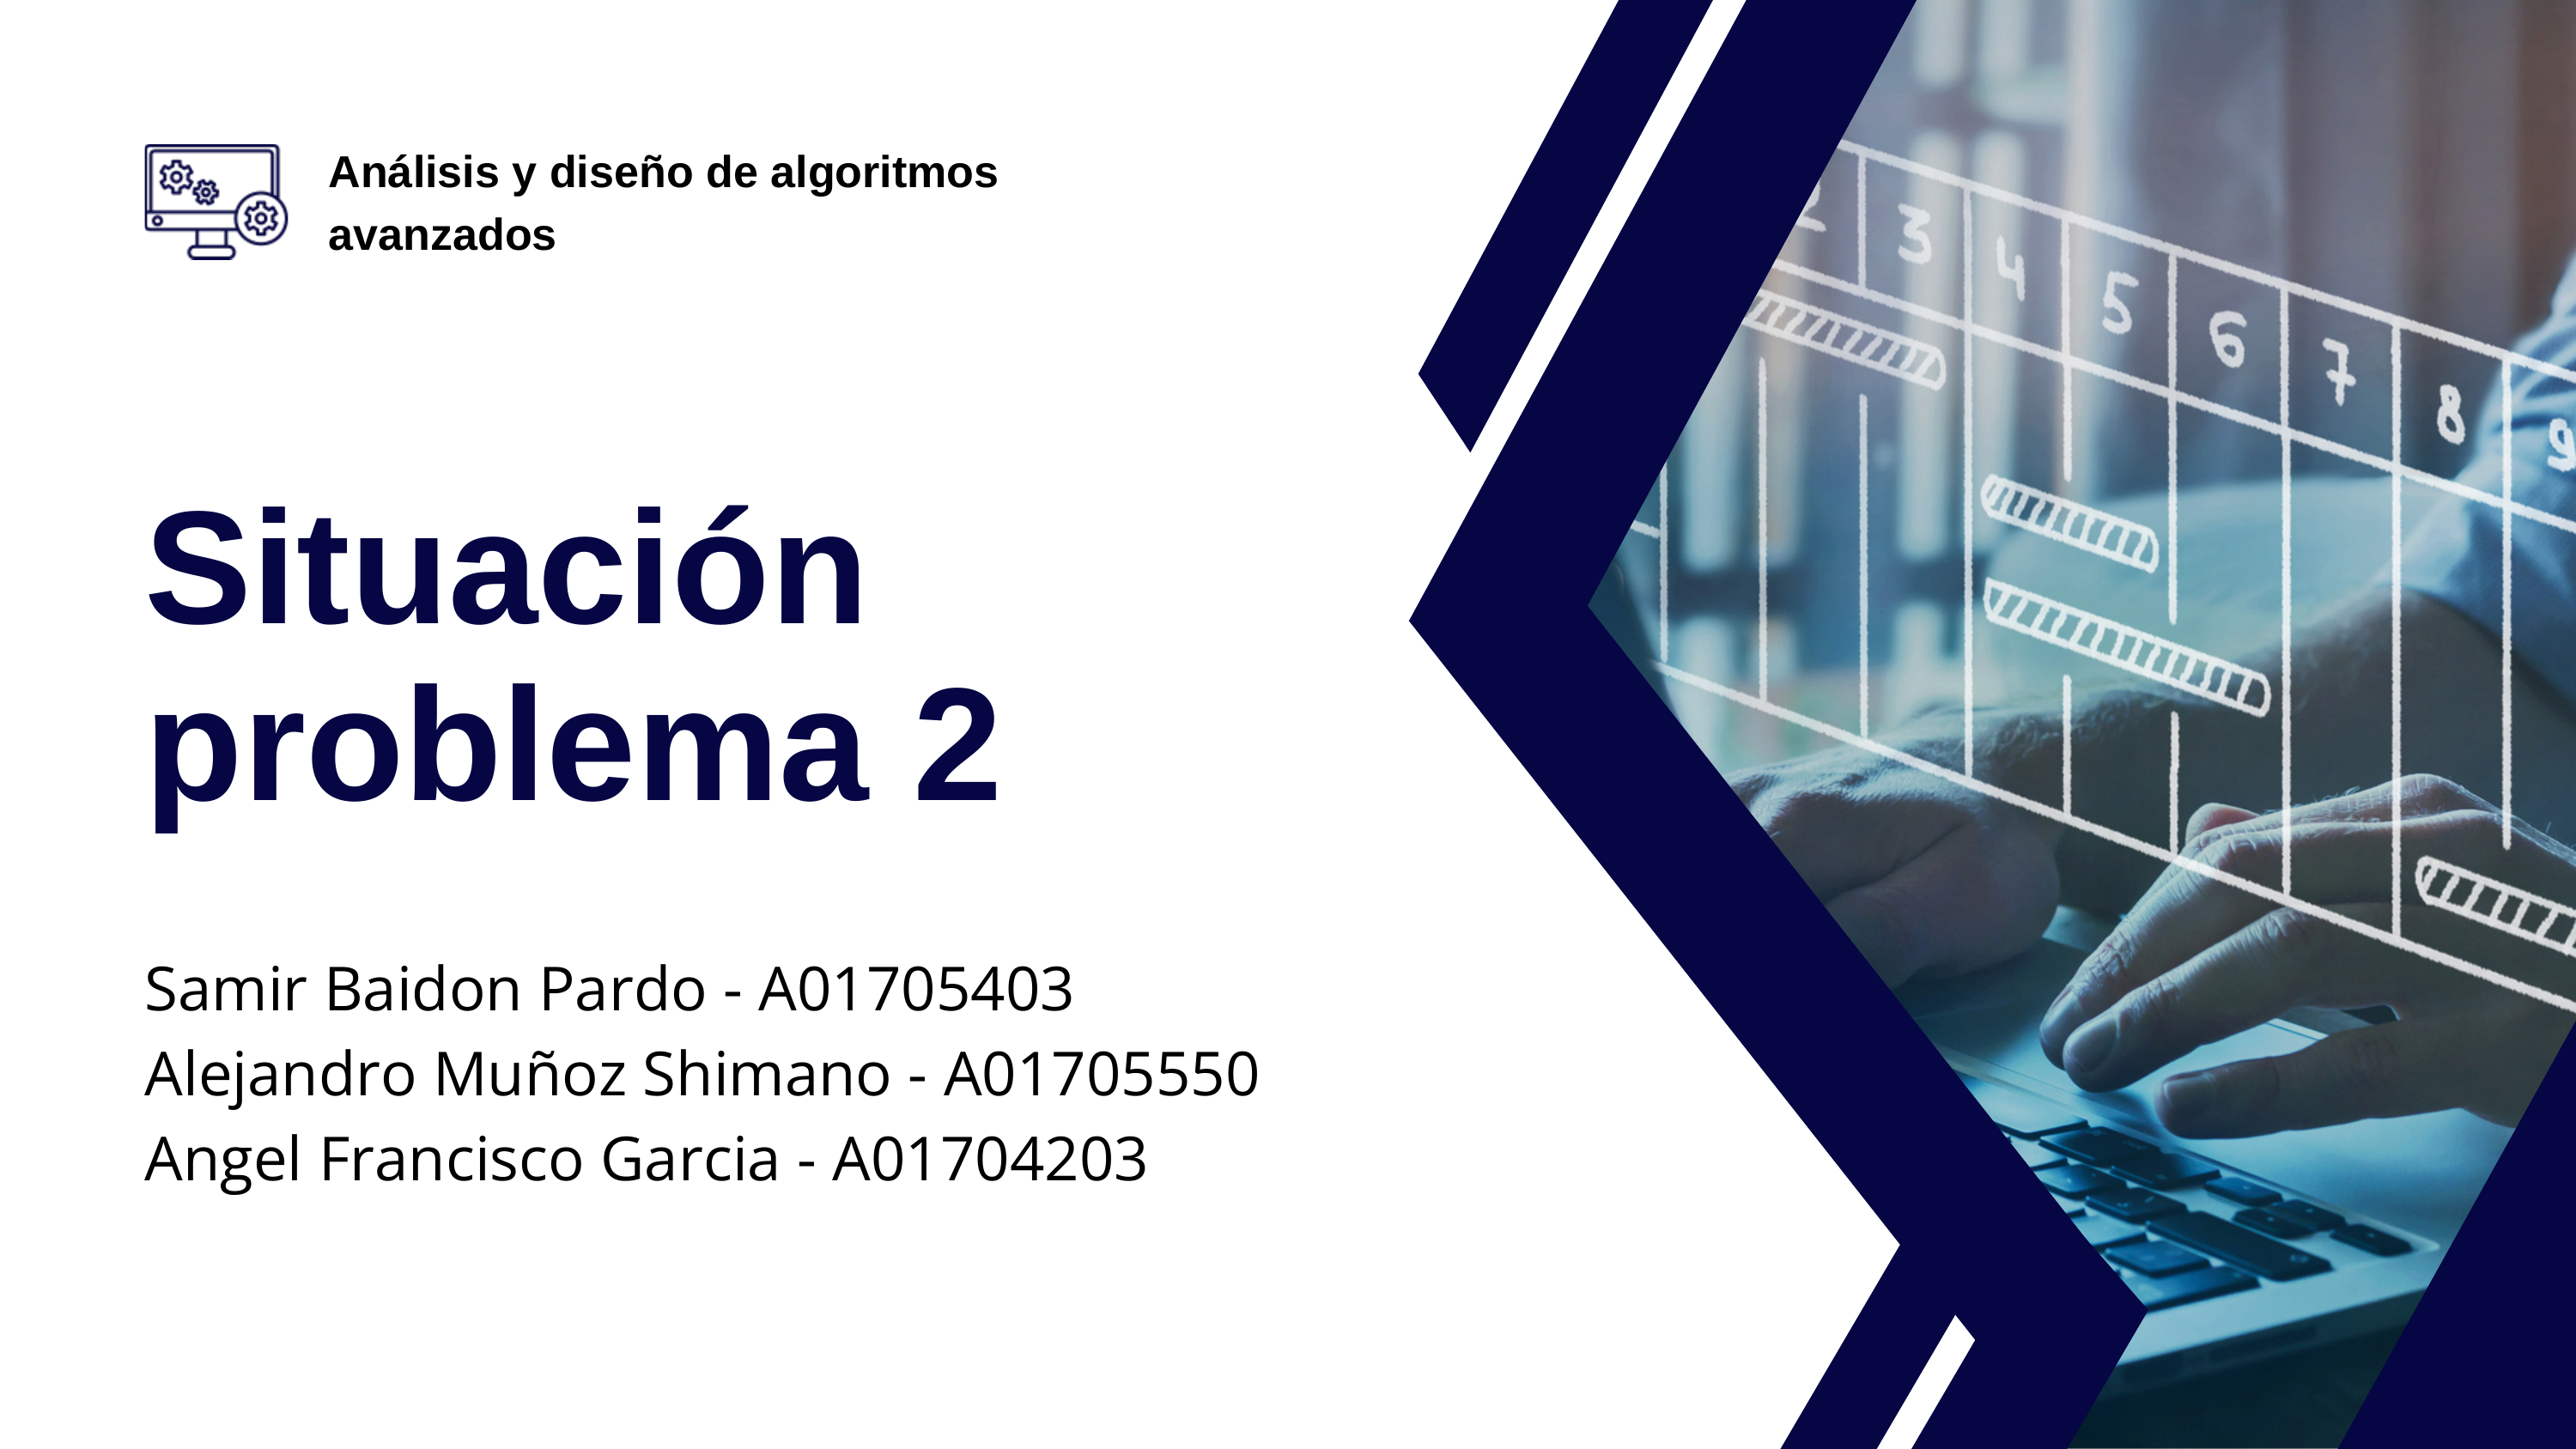

Análisis y diseño de algoritmos avanzados

Situación problema 2
Samir Baidon Pardo - A01705403
Alejandro Muñoz Shimano - A01705550
Angel Francisco Garcia - A01704203